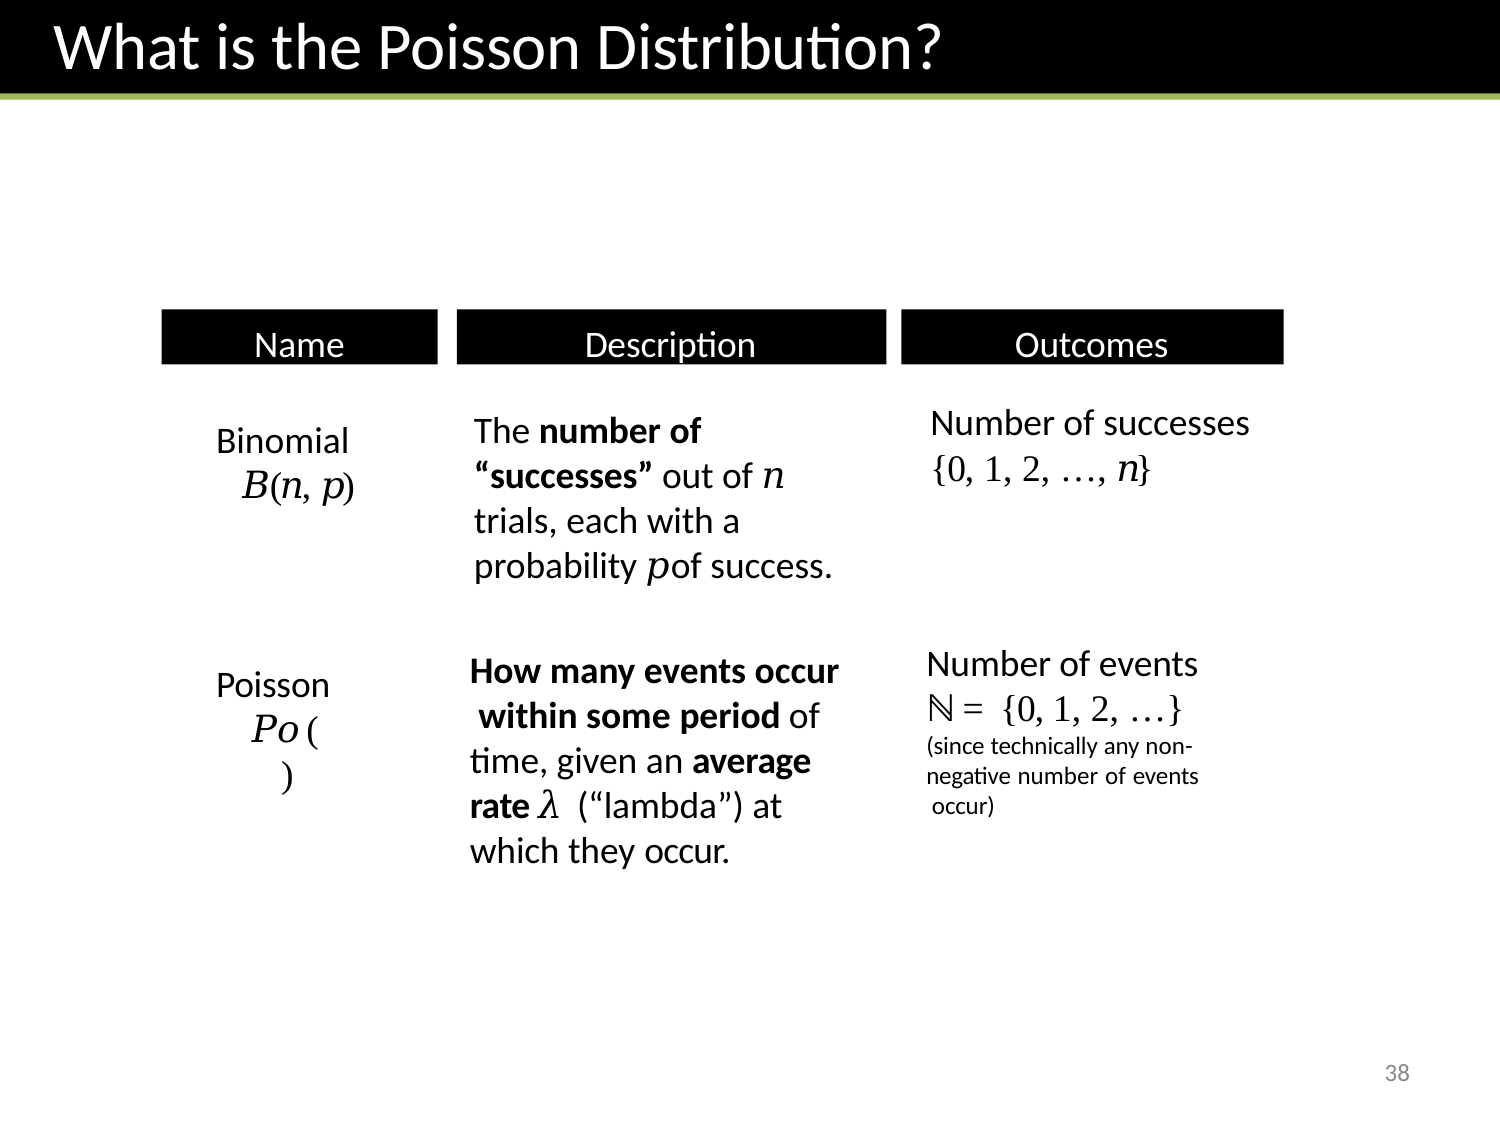

# What is the Poisson Distribution?

Name
Description
Outcomes
Number of successes
{0, 1, 2, …, 𝑛}
The number of
“successes” out of 𝑛  trials, each with a  probability 𝑝 of success.
Binomial
𝐵(𝑛, 𝑝)
Number of events
ℕ = {0, 1, 2, …}
(since technically any non-  negative number of events  occur)
How many events occur  within some period of  time, given an average  rate 𝜆 (“lambda”) at  which they occur.
Poisson
𝑃𝑜(𝜆)
38